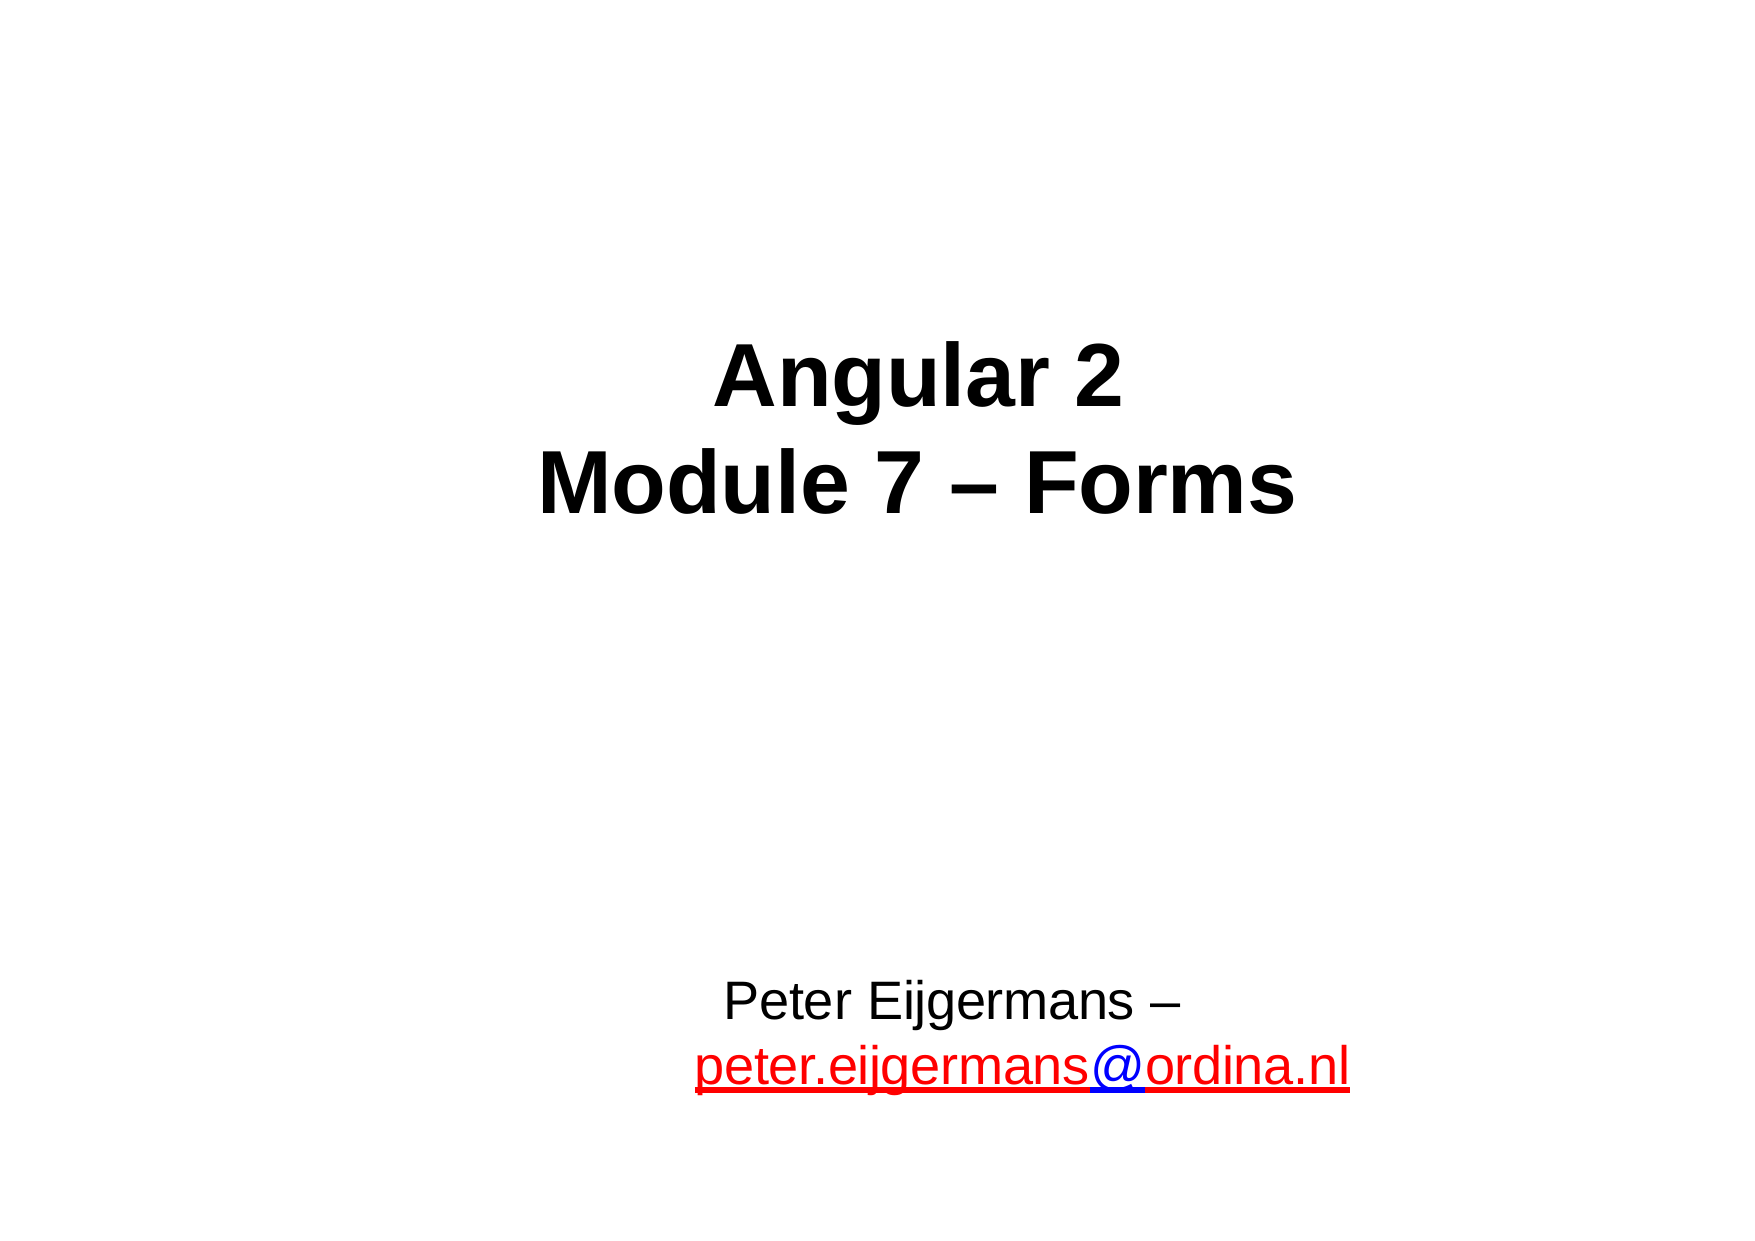

Angular 2 Module 7 – Forms
Peter Eijgermans – peter.eijgermans@ordina.nl